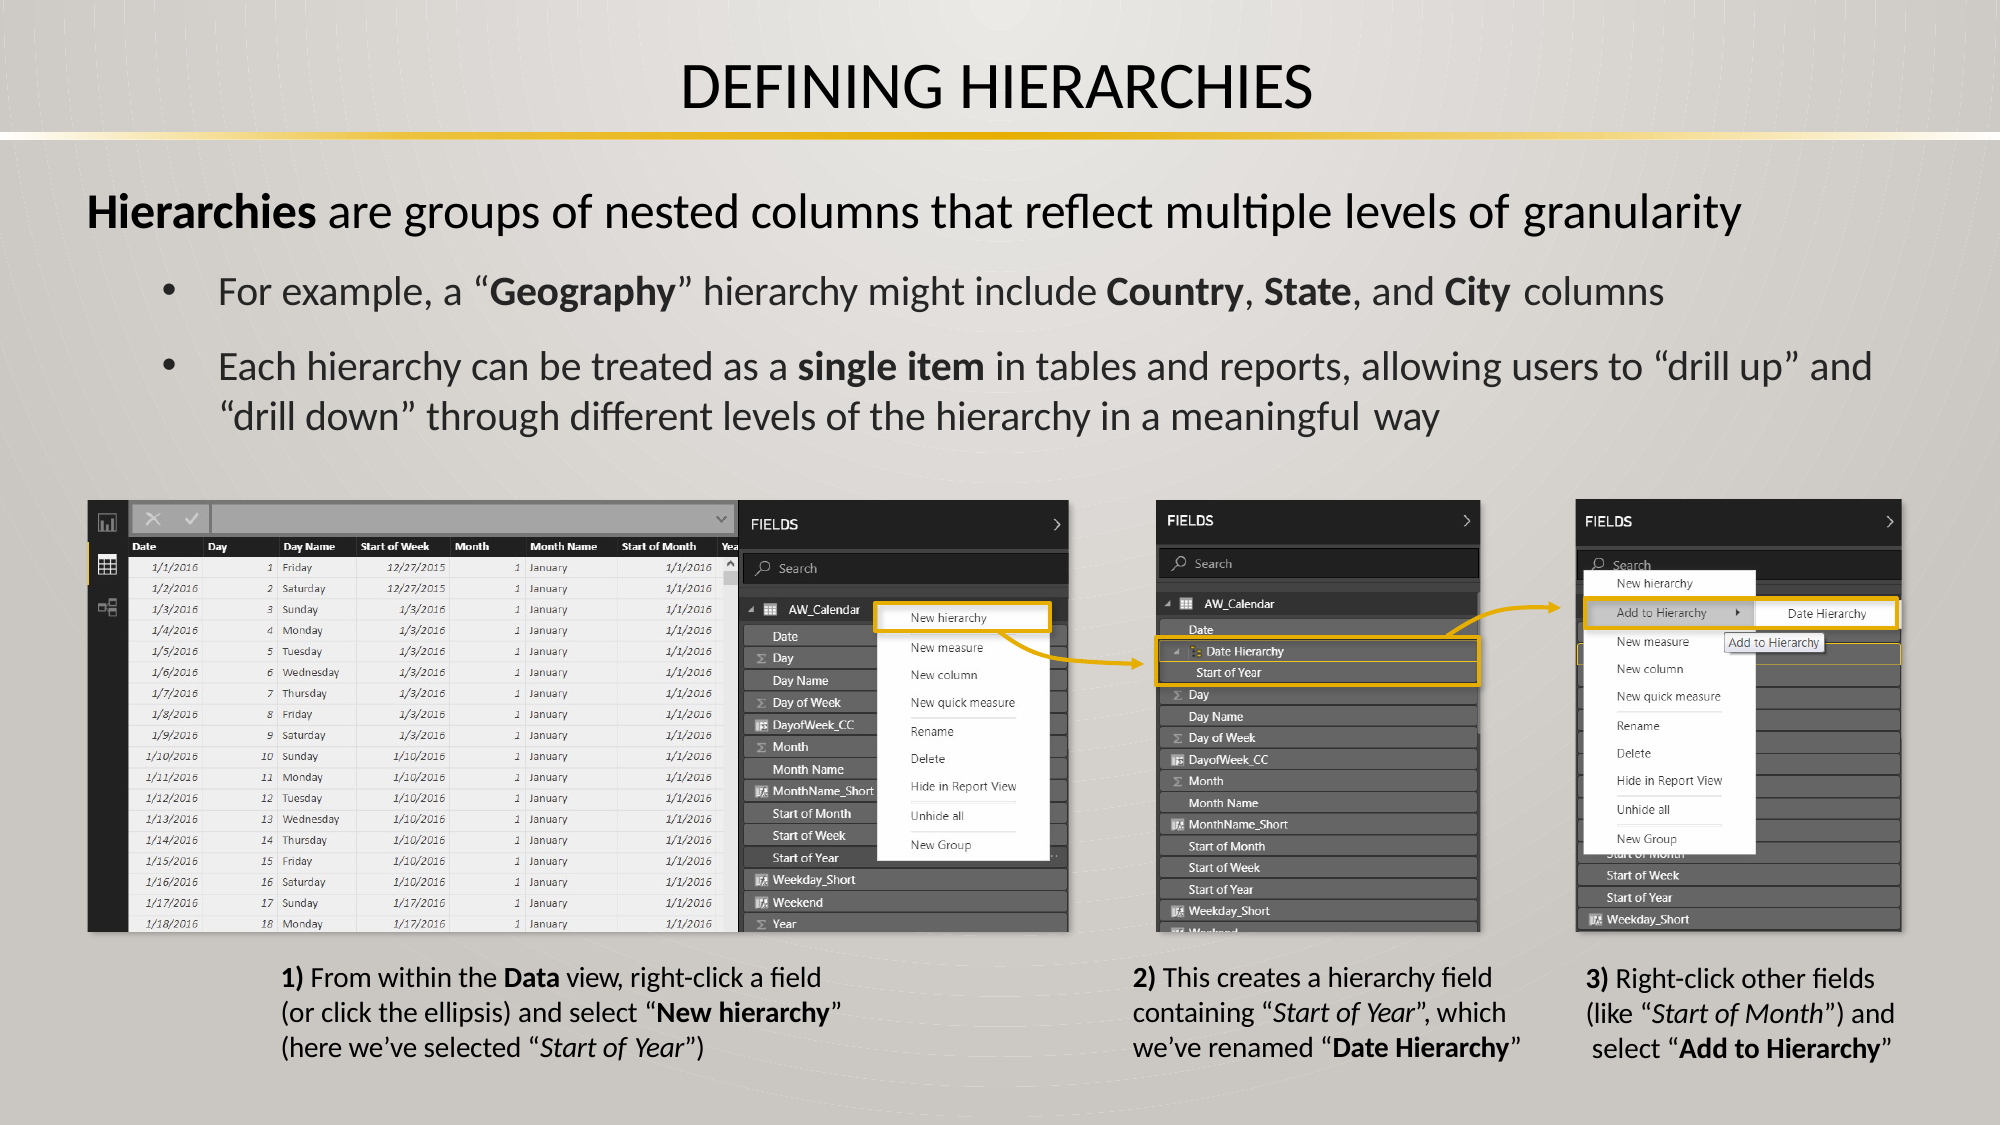

# DEFINING HIERARCHIES

Hierarchies are groups of nested columns that reflect multiple levels of granularity
For example, a “Geography” hierarchy might include Country, State, and City columns
Each hierarchy can be treated as a single item in tables and reports, allowing users to “drill up” and  “drill down” through different levels of the hierarchy in a meaningful way

1) From within the Data view, right-click a field  (or click the ellipsis) and select “New hierarchy”  (here we’ve selected “Start of Year”)
2) This creates a hierarchy field  containing “Start of Year”, which  we’ve renamed “Date Hierarchy”
3) Right-click other fields  (like “Start of Month”) and  select “Add to Hierarchy”